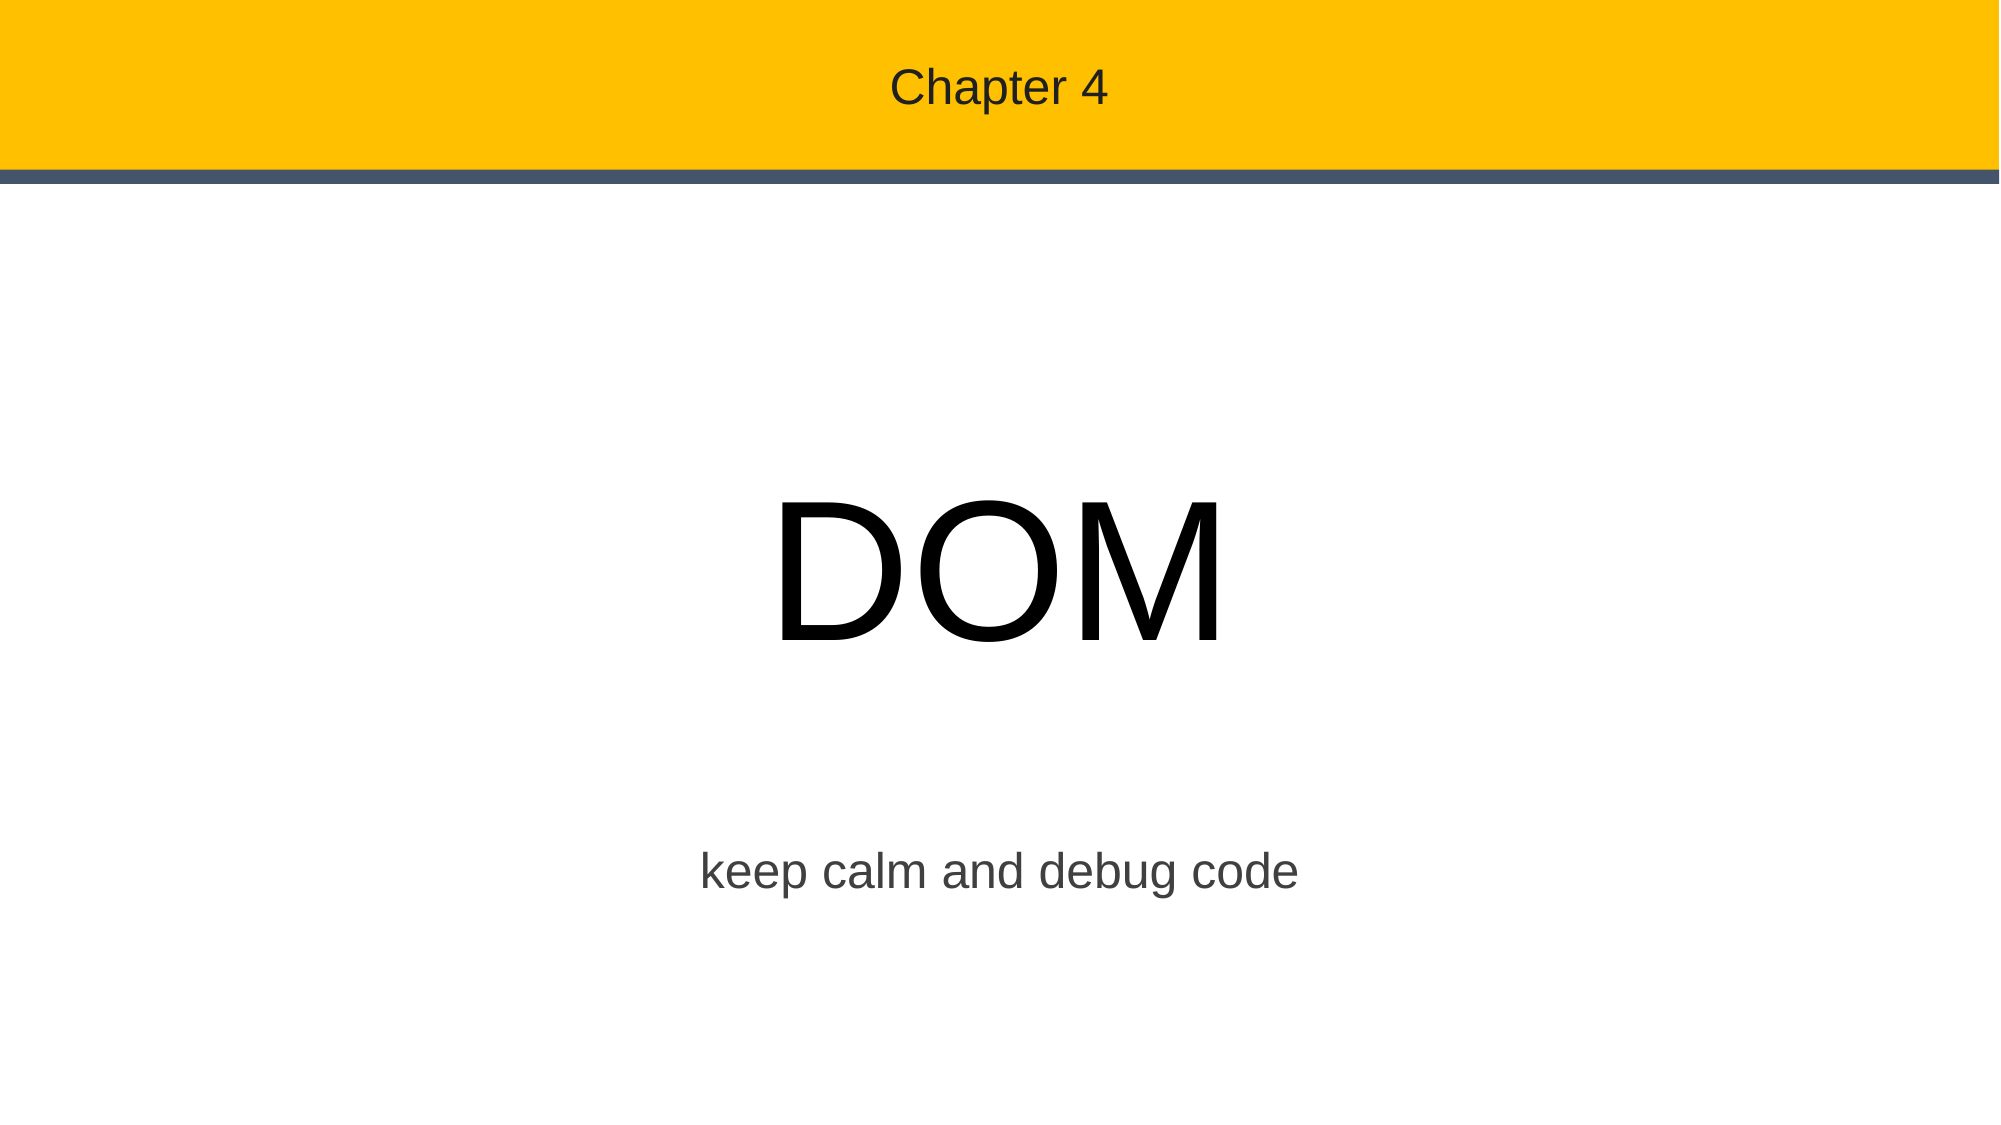

Chapter 4

# DOM
keep calm and debug code